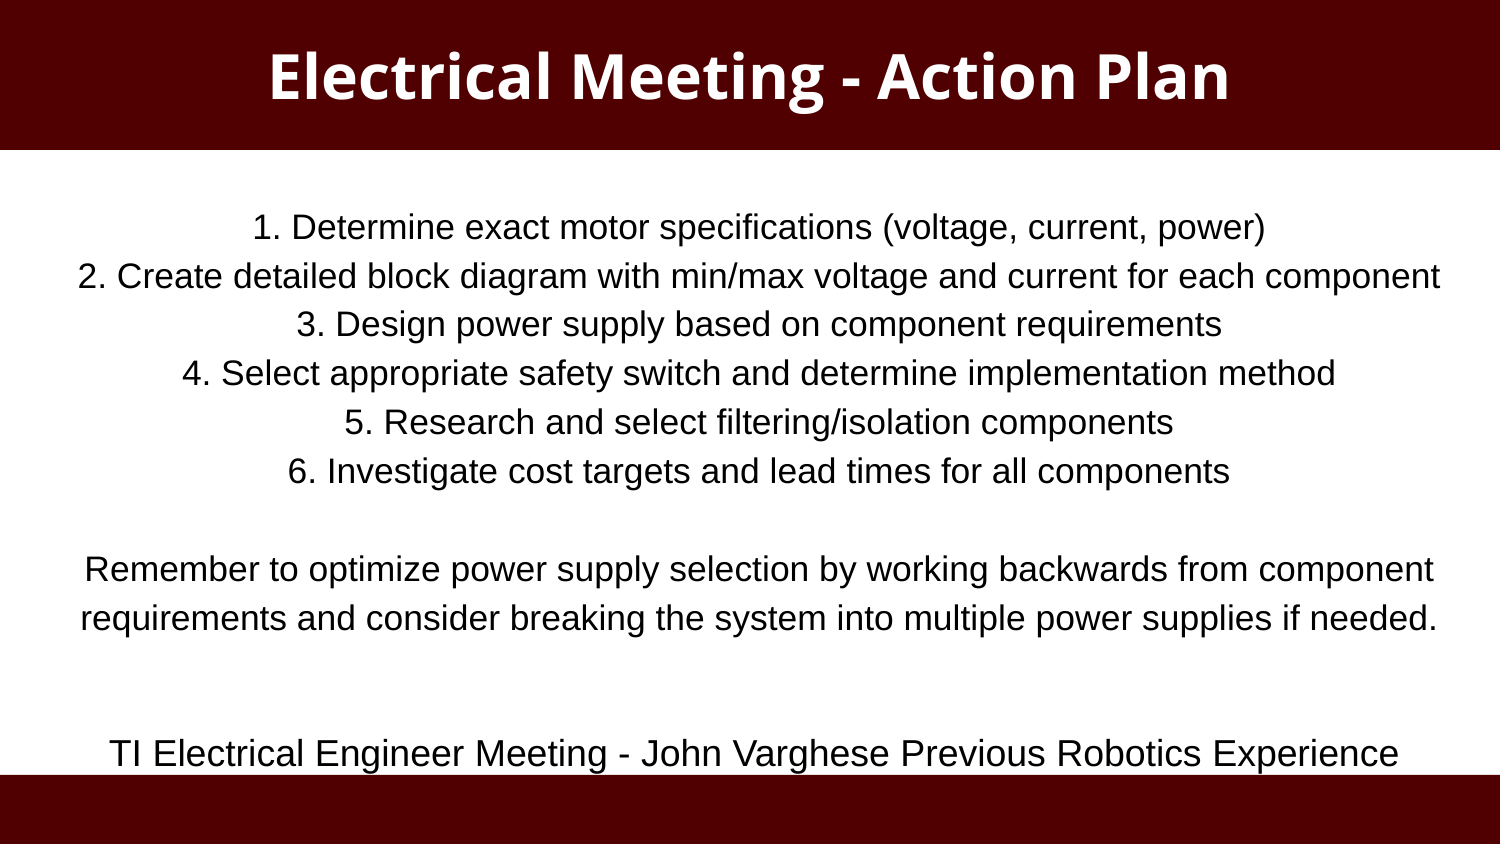

# Electrical Meeting - Action Plan
1. Determine exact motor specifications (voltage, current, power)
2. Create detailed block diagram with min/max voltage and current for each component
3. Design power supply based on component requirements
4. Select appropriate safety switch and determine implementation method
5. Research and select filtering/isolation components
6. Investigate cost targets and lead times for all components

Remember to optimize power supply selection by working backwards from component requirements and consider breaking the system into multiple power supplies if needed.

TI Electrical Engineer Meeting - John Varghese Previous Robotics Experience